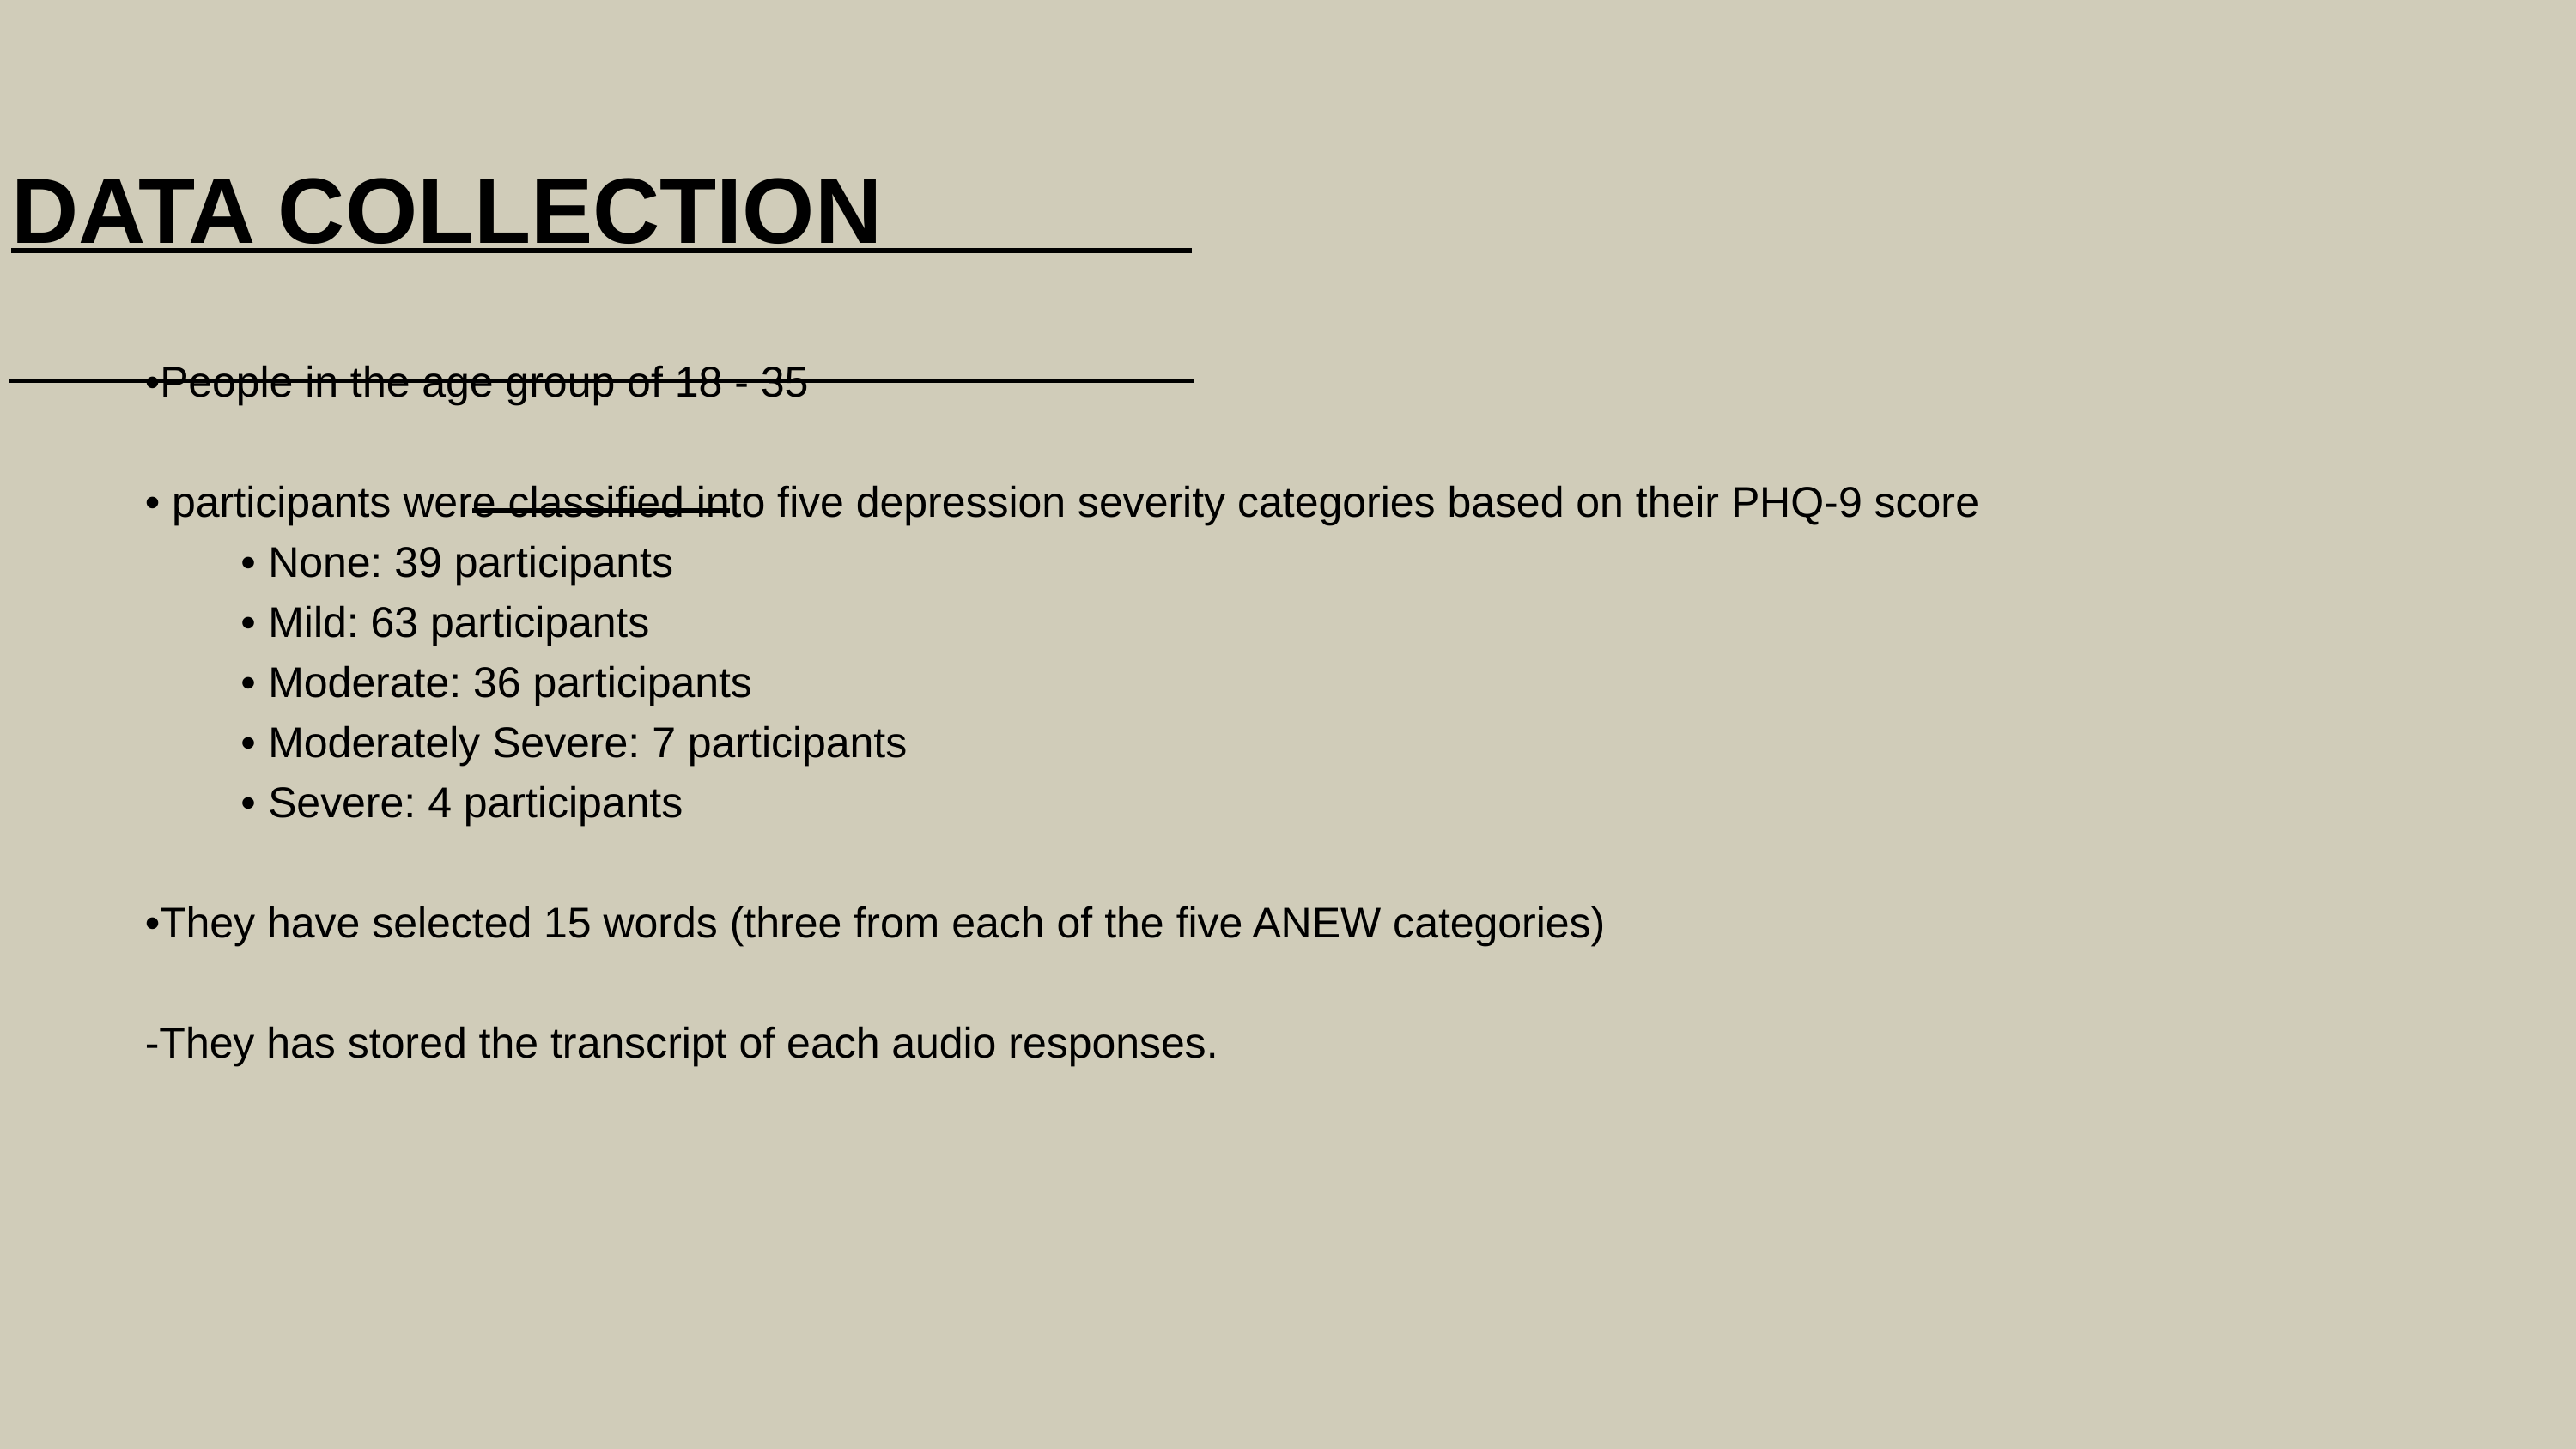

DATA COLLECTION
•People in the age group of 18 - 35

• participants were classified into five depression severity categories based on their PHQ-9 score
        • None: 39 participants
        • Mild: 63 participants
        • Moderate: 36 participants
        • Moderately Severe: 7 participants
        • Severe: 4 participants

•They have selected 15 words (three from each of the five ANEW categories)

-They has stored the transcript of each audio responses.